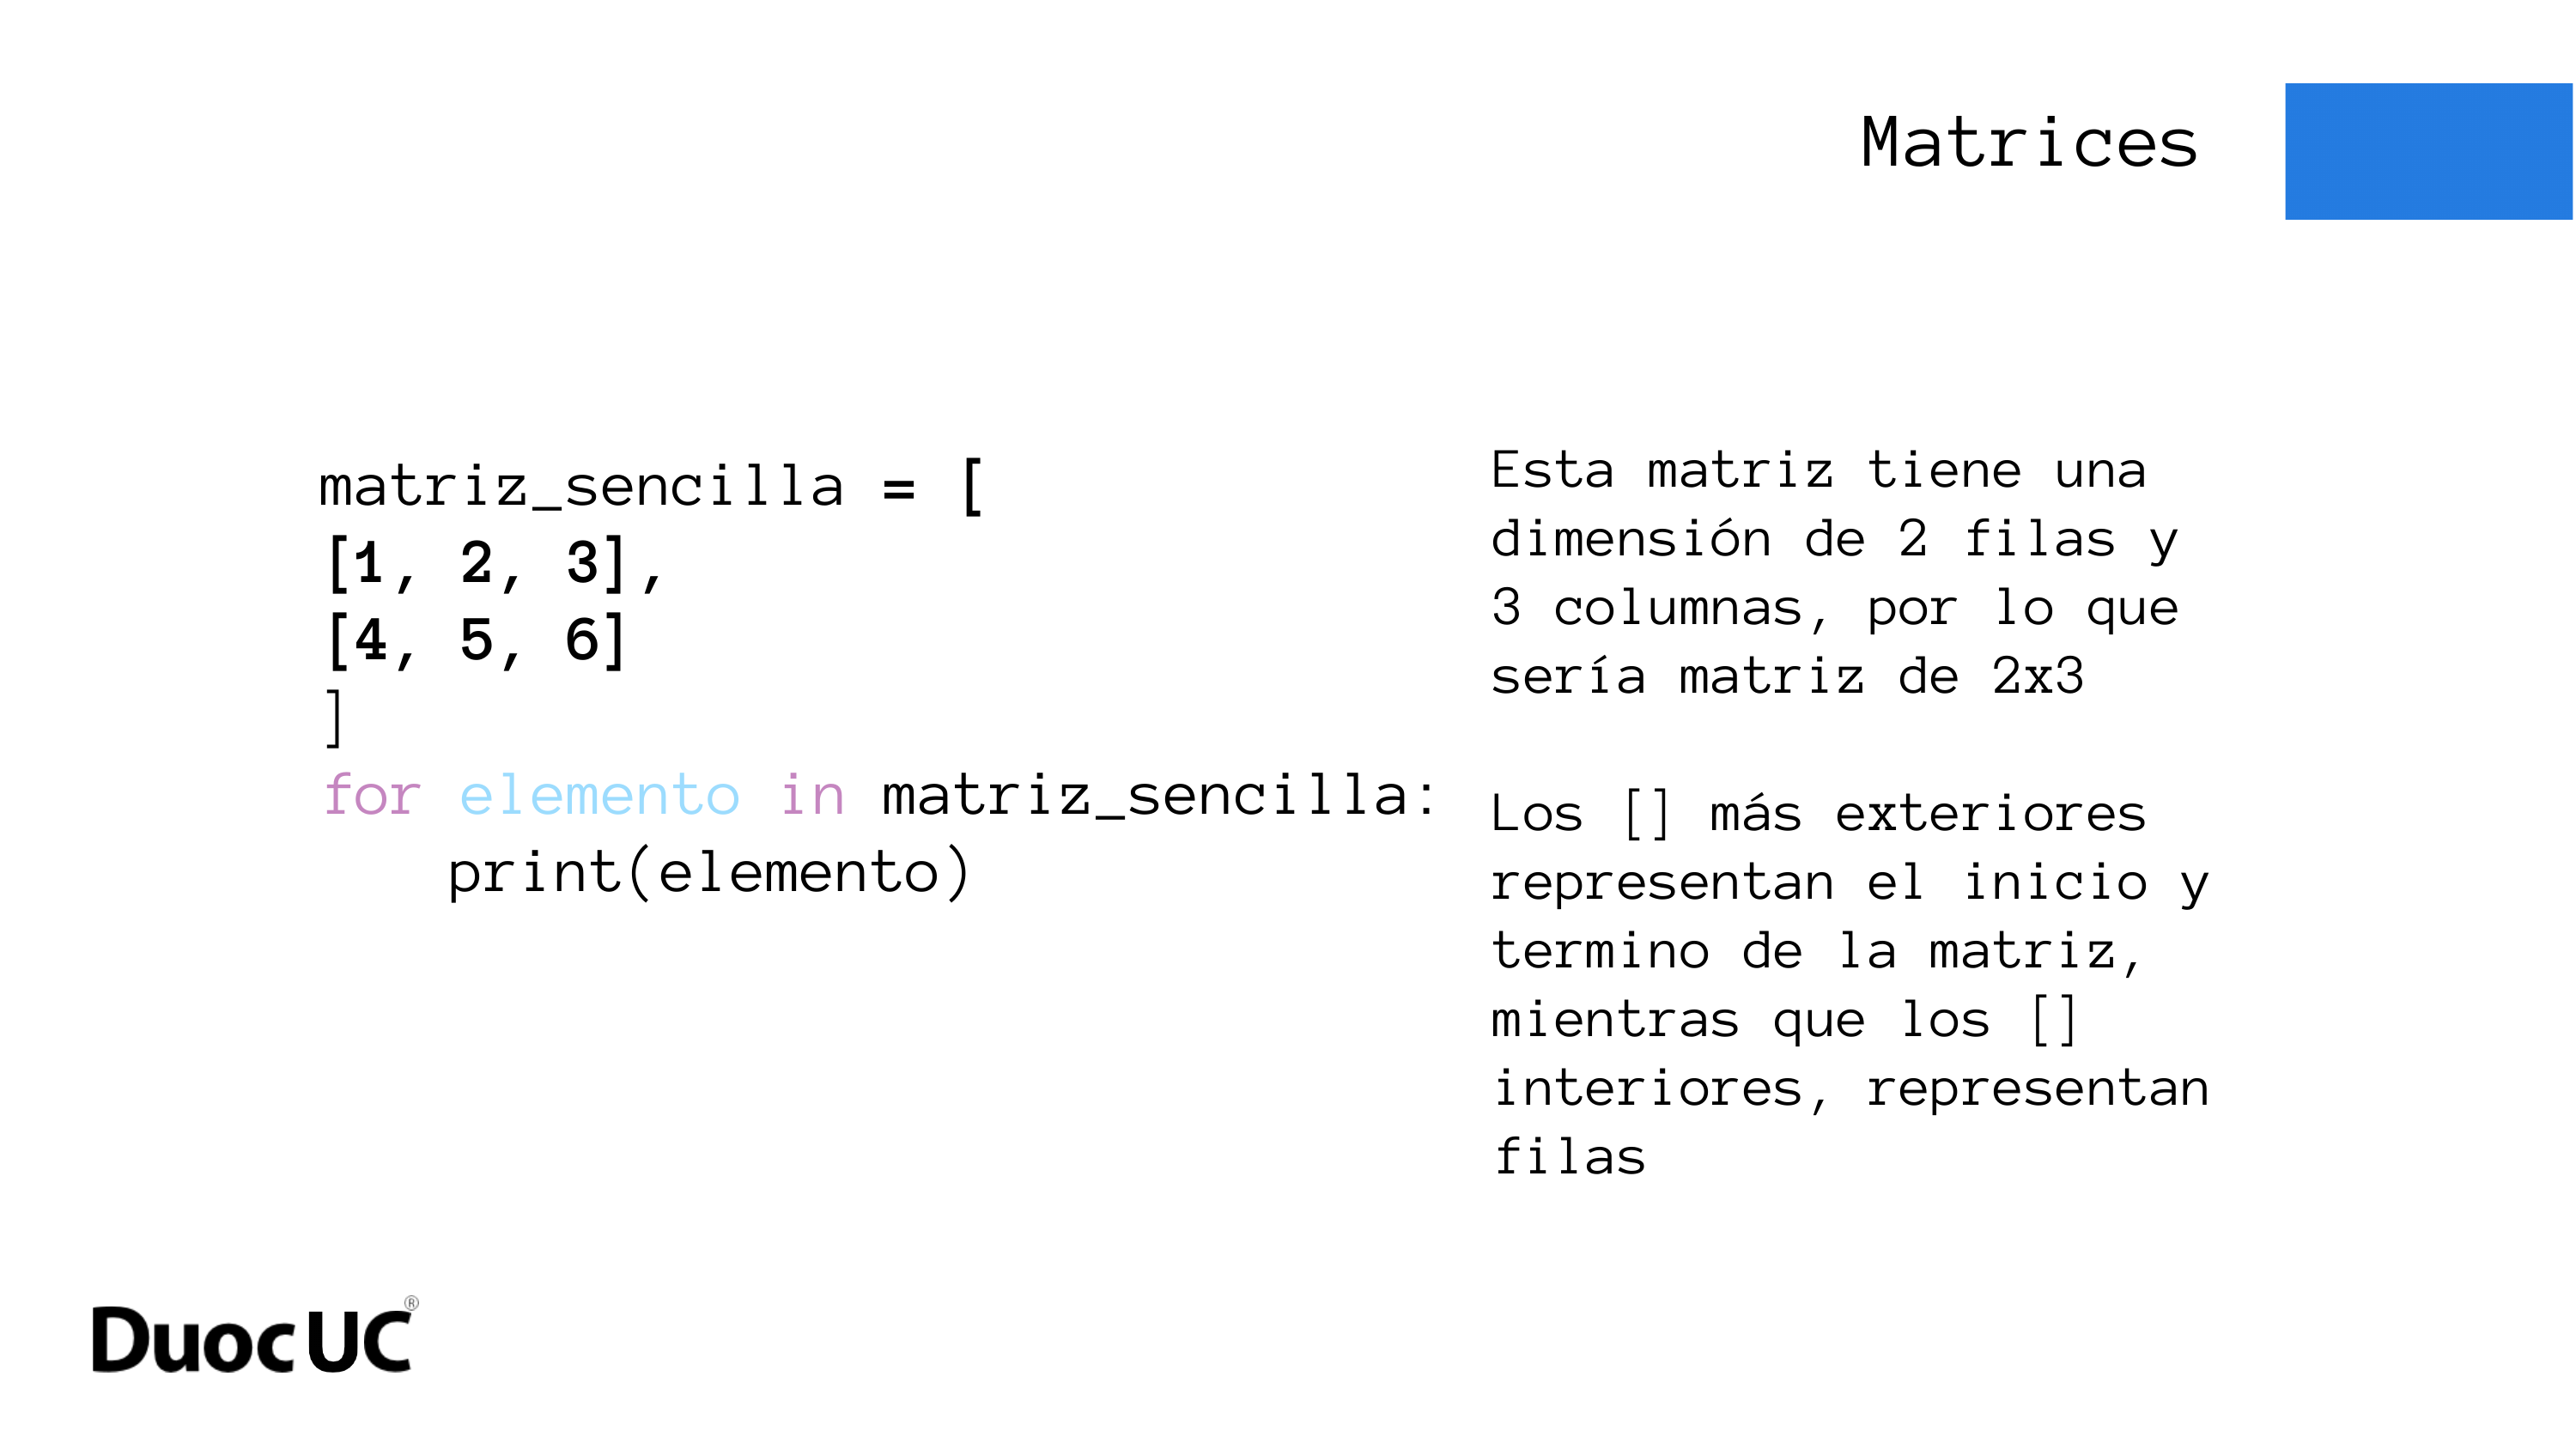

Matrices
Esta matriz tiene una dimensión de 2 filas y 3 columnas, por lo que sería matriz de 2x3

Los [] más exteriores representan el inicio y termino de la matriz, mientras que los [] interiores, representan filas
matriz_sencilla = [
[1, 2, 3],
[4, 5, 6]
]
for elemento in matriz_sencilla:
	print(elemento)